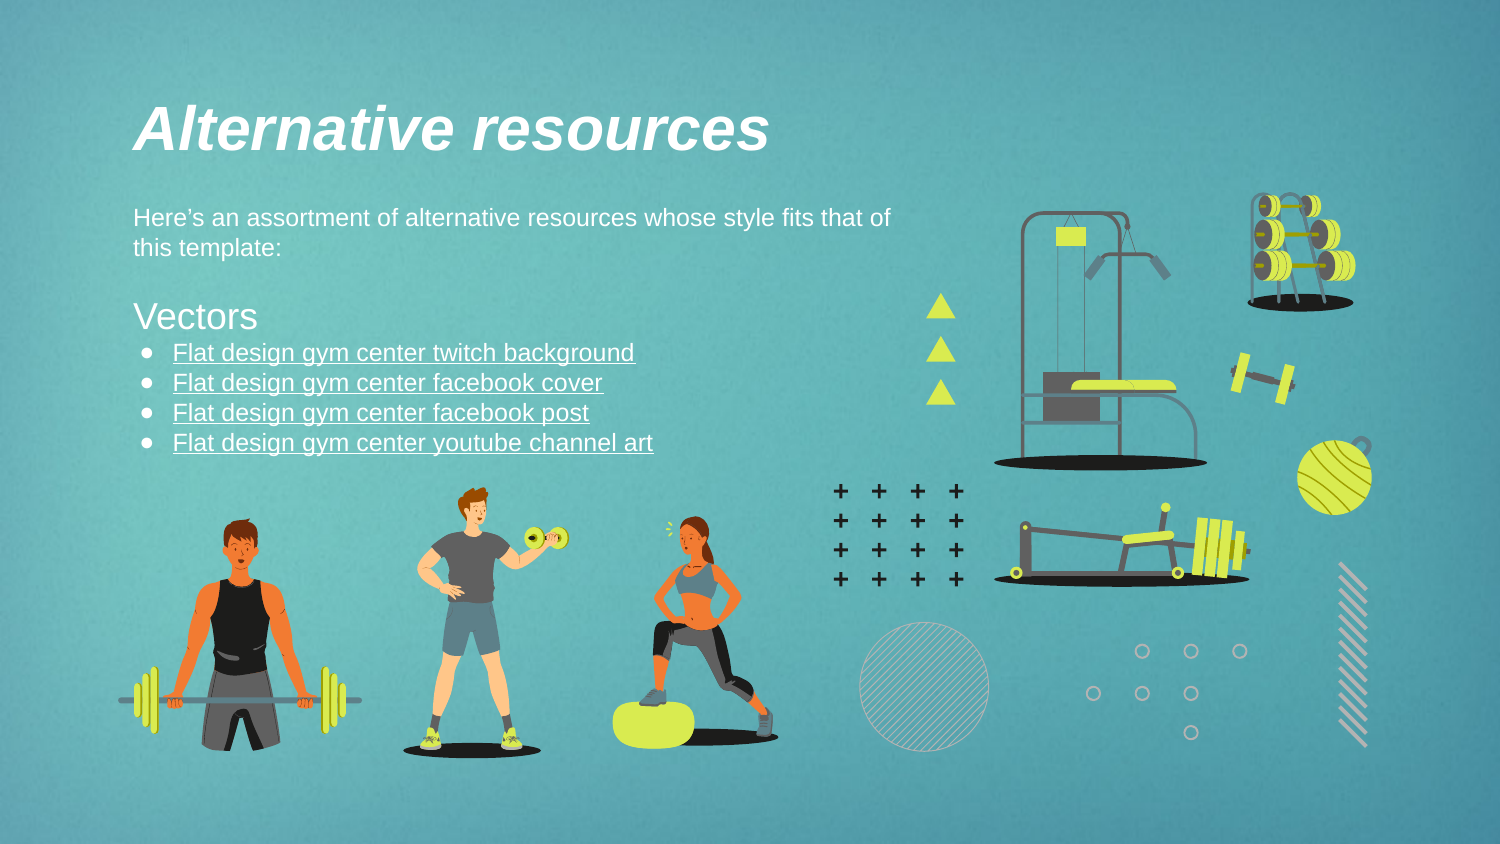

# Alternative resources
Here’s an assortment of alternative resources whose style fits that of this template:

Vectors
Flat design gym center twitch background
Flat design gym center facebook cover
Flat design gym center facebook post
Flat design gym center youtube channel art